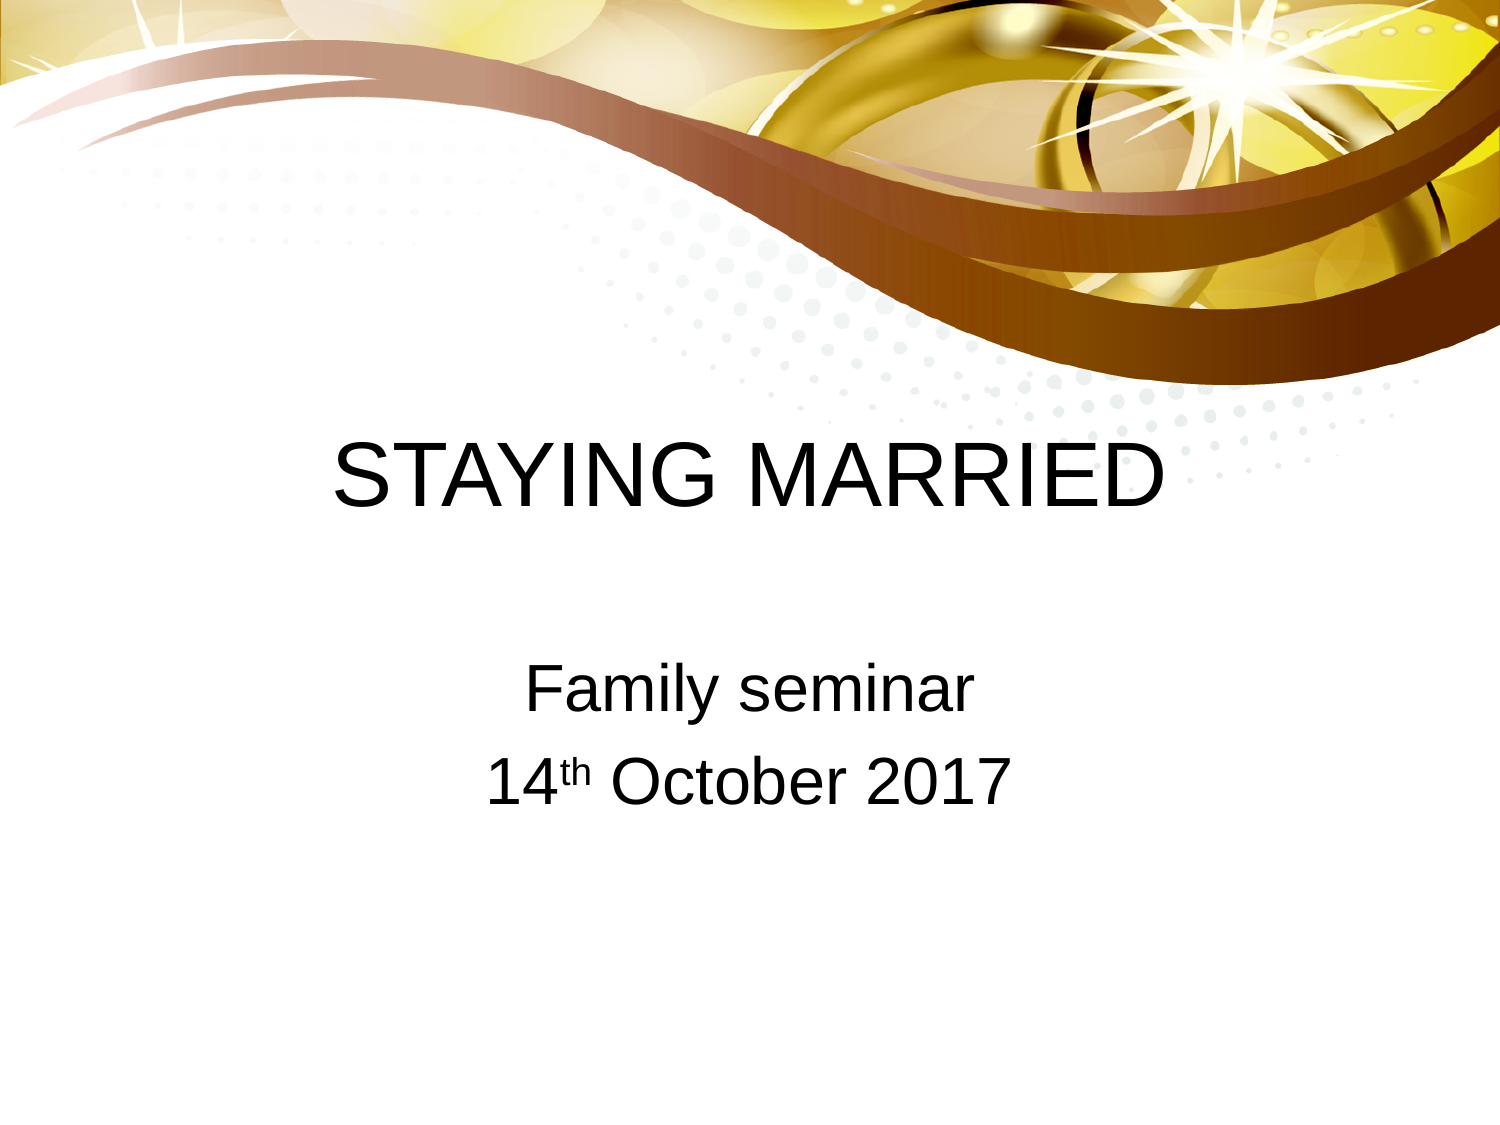

# STAYING MARRIED
Family seminar
14th October 2017